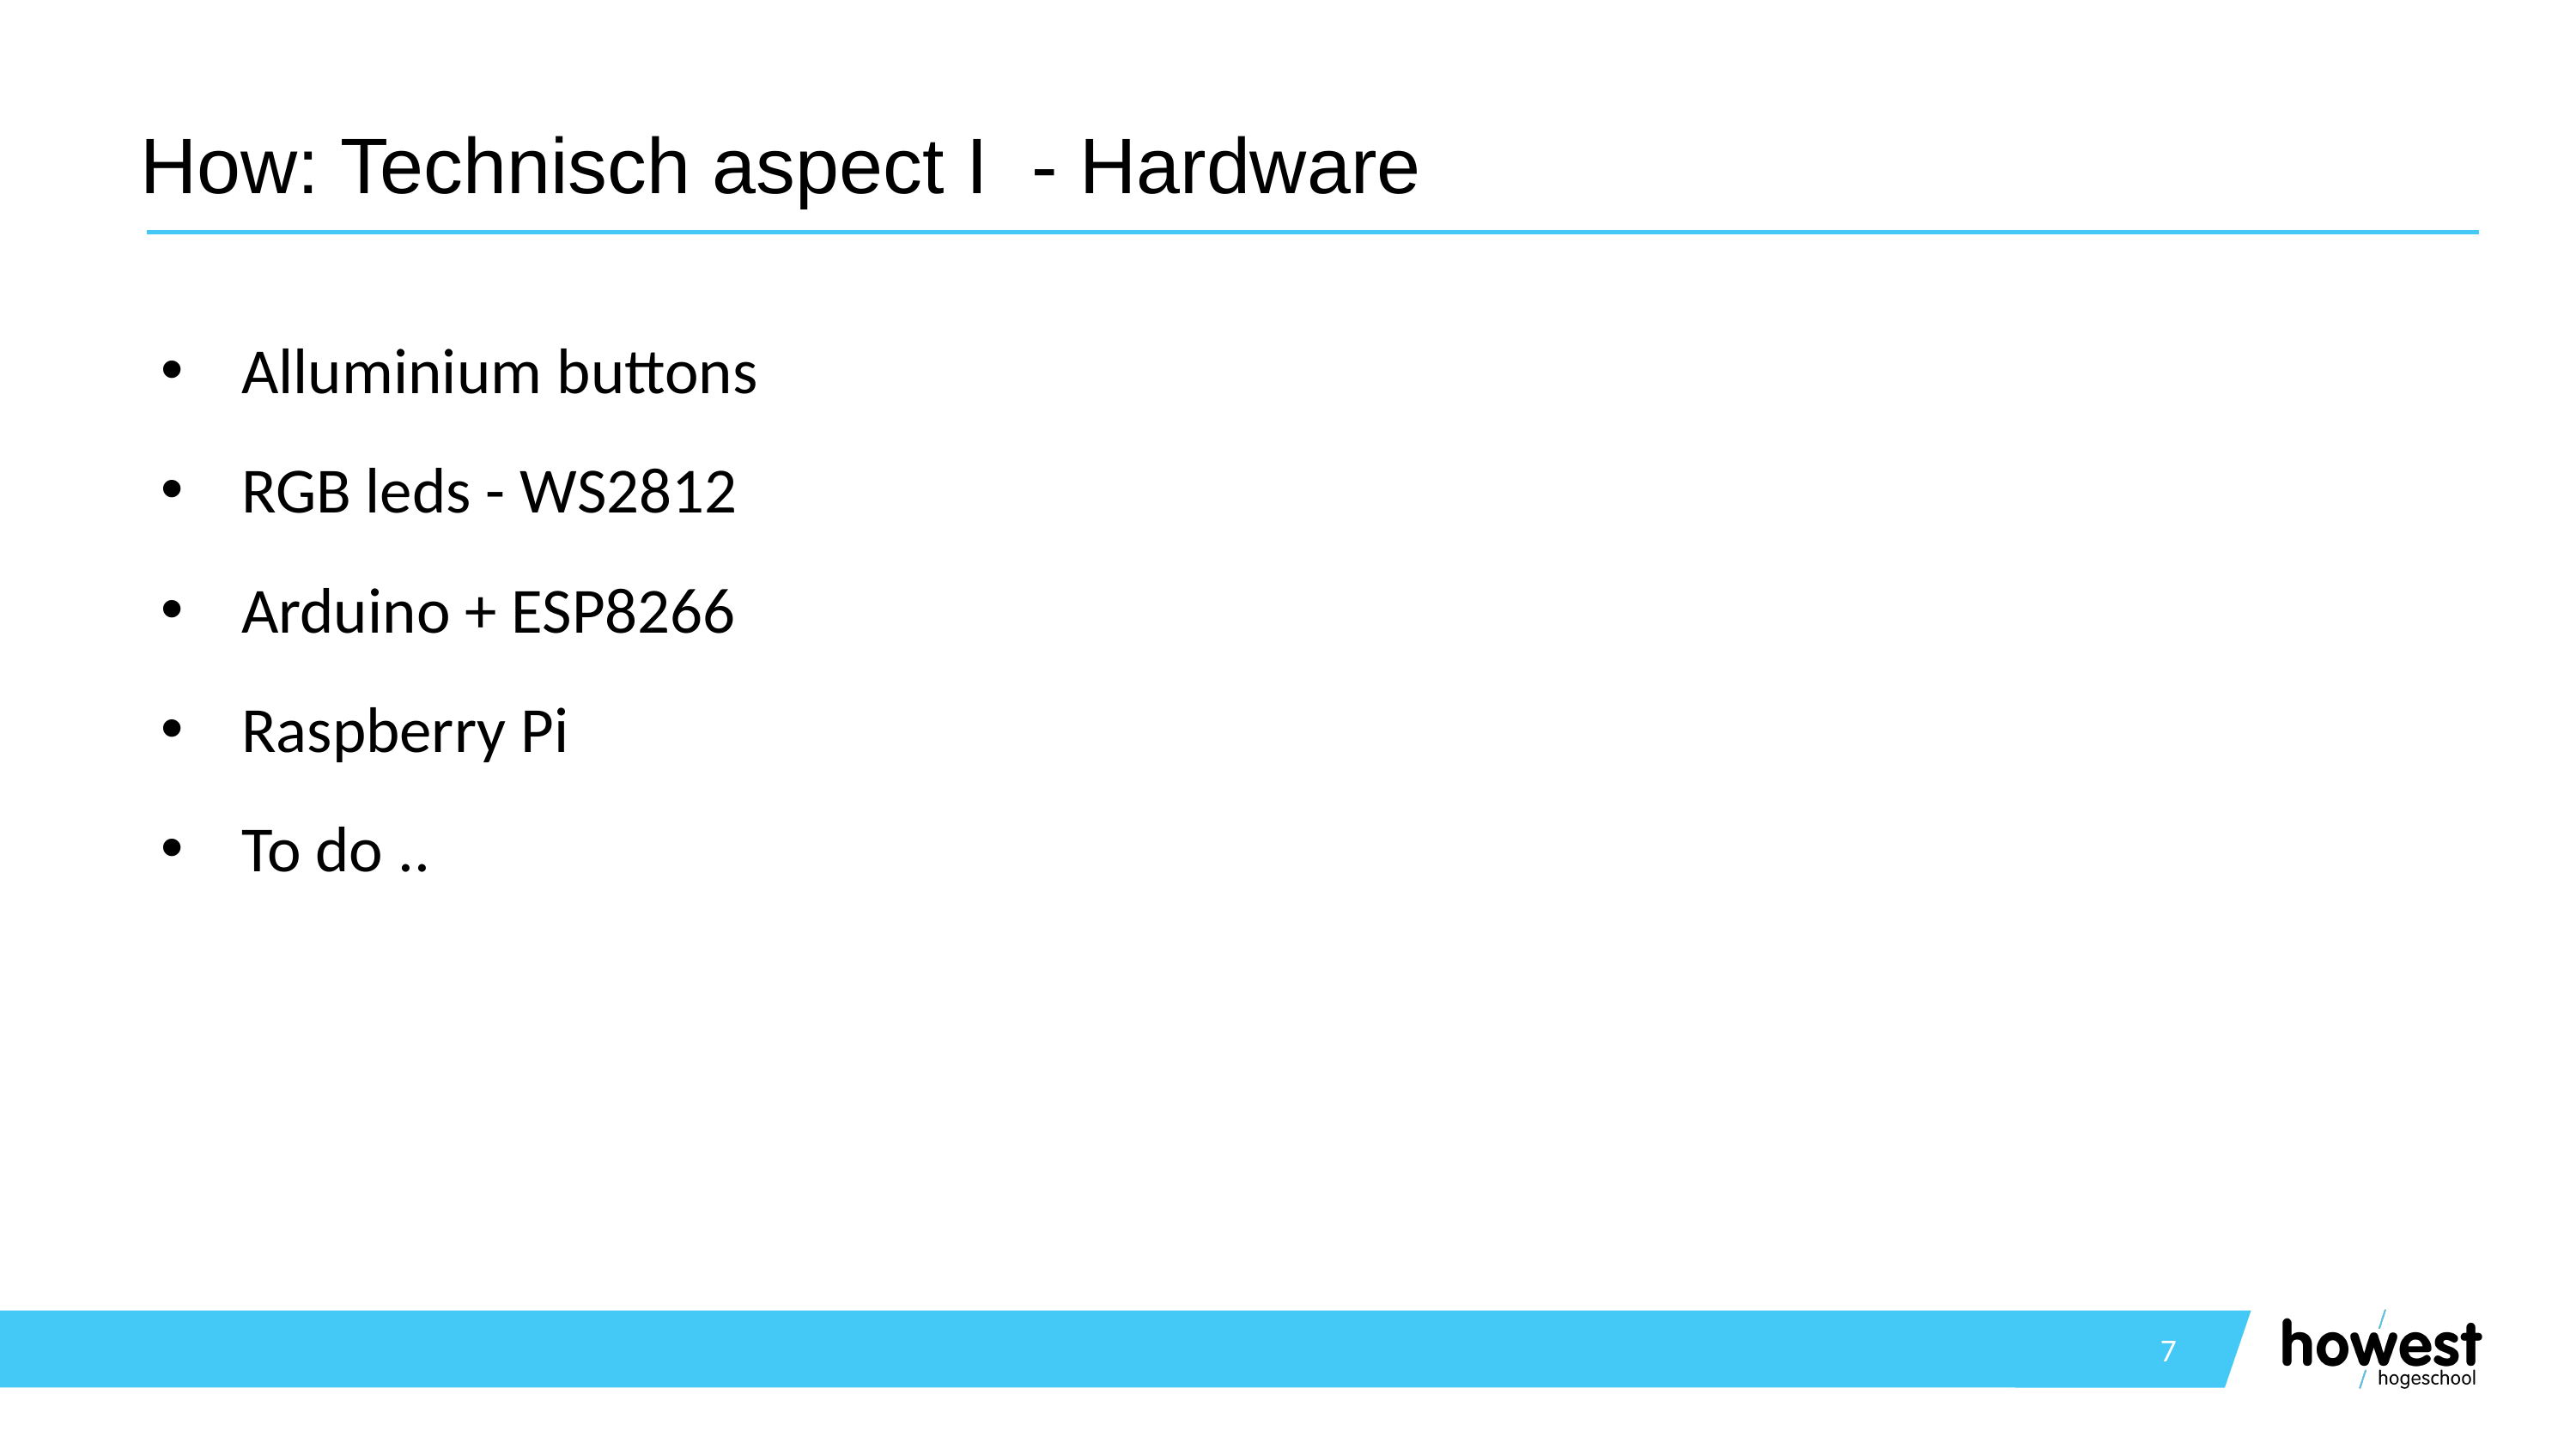

# How: Technisch aspect I  - Hardware
Alluminium buttons
RGB leds - WS2812
Arduino + ESP8266
Raspberry Pi
To do ..

7